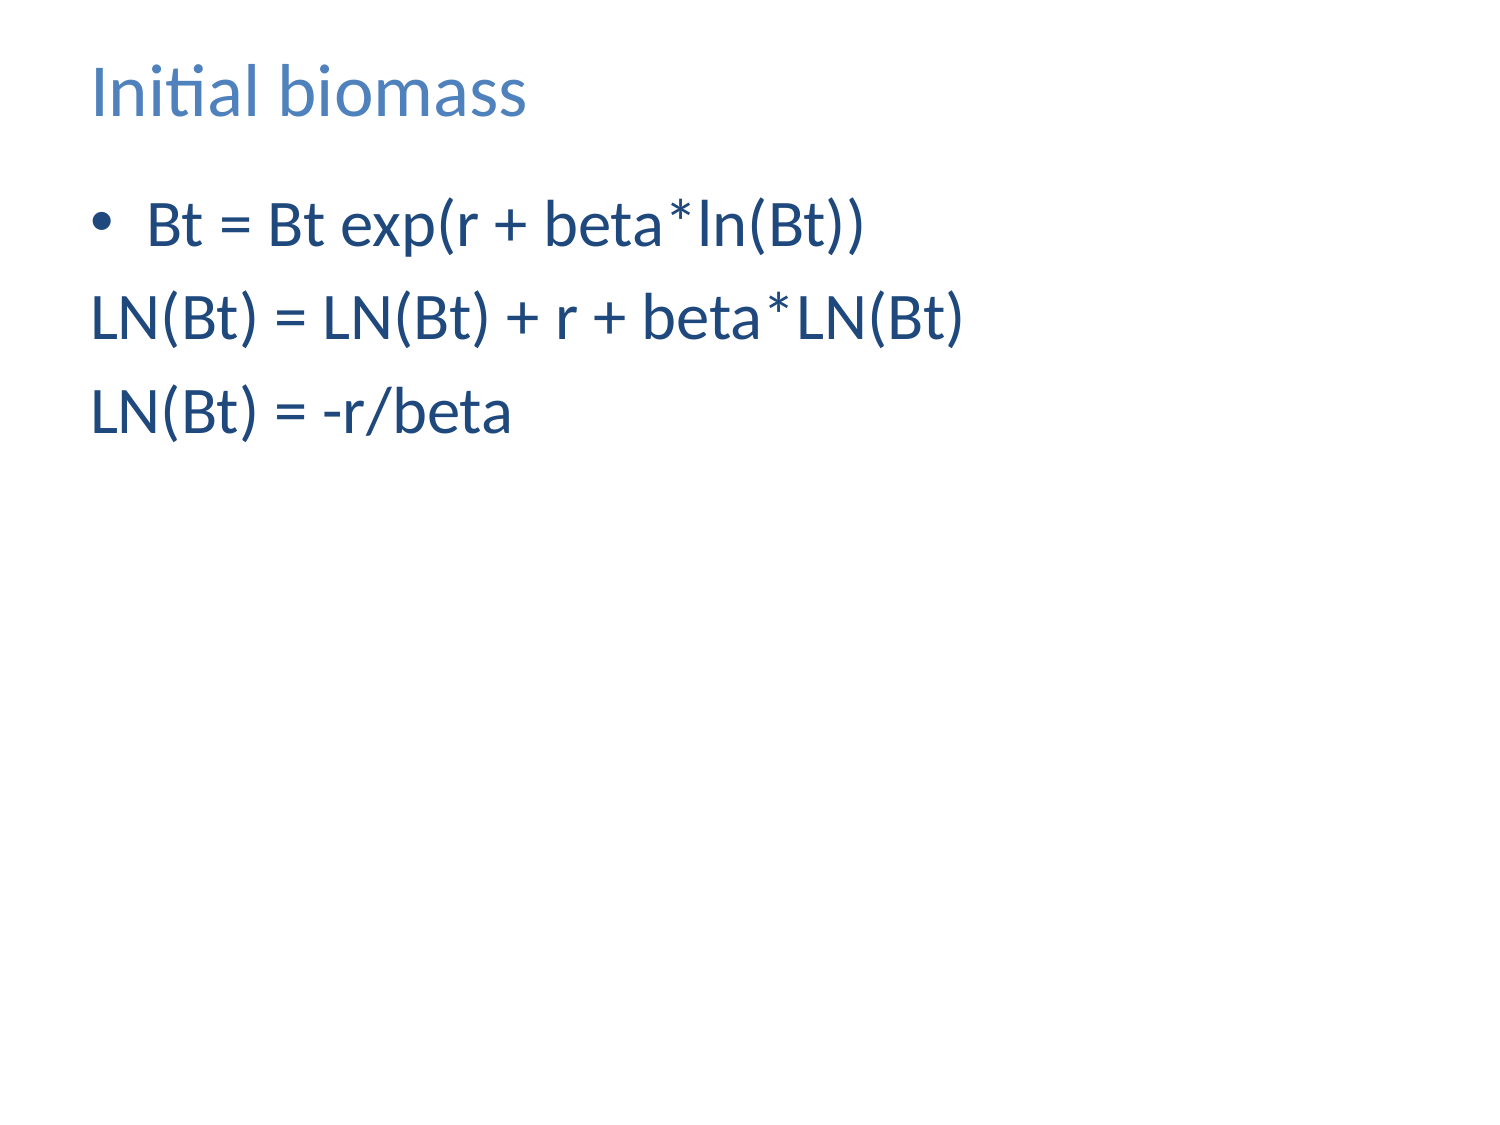

# Initial biomass
Bt = Bt exp(r + beta*ln(Bt))
LN(Bt) = LN(Bt) + r + beta*LN(Bt)
LN(Bt) = -r/beta